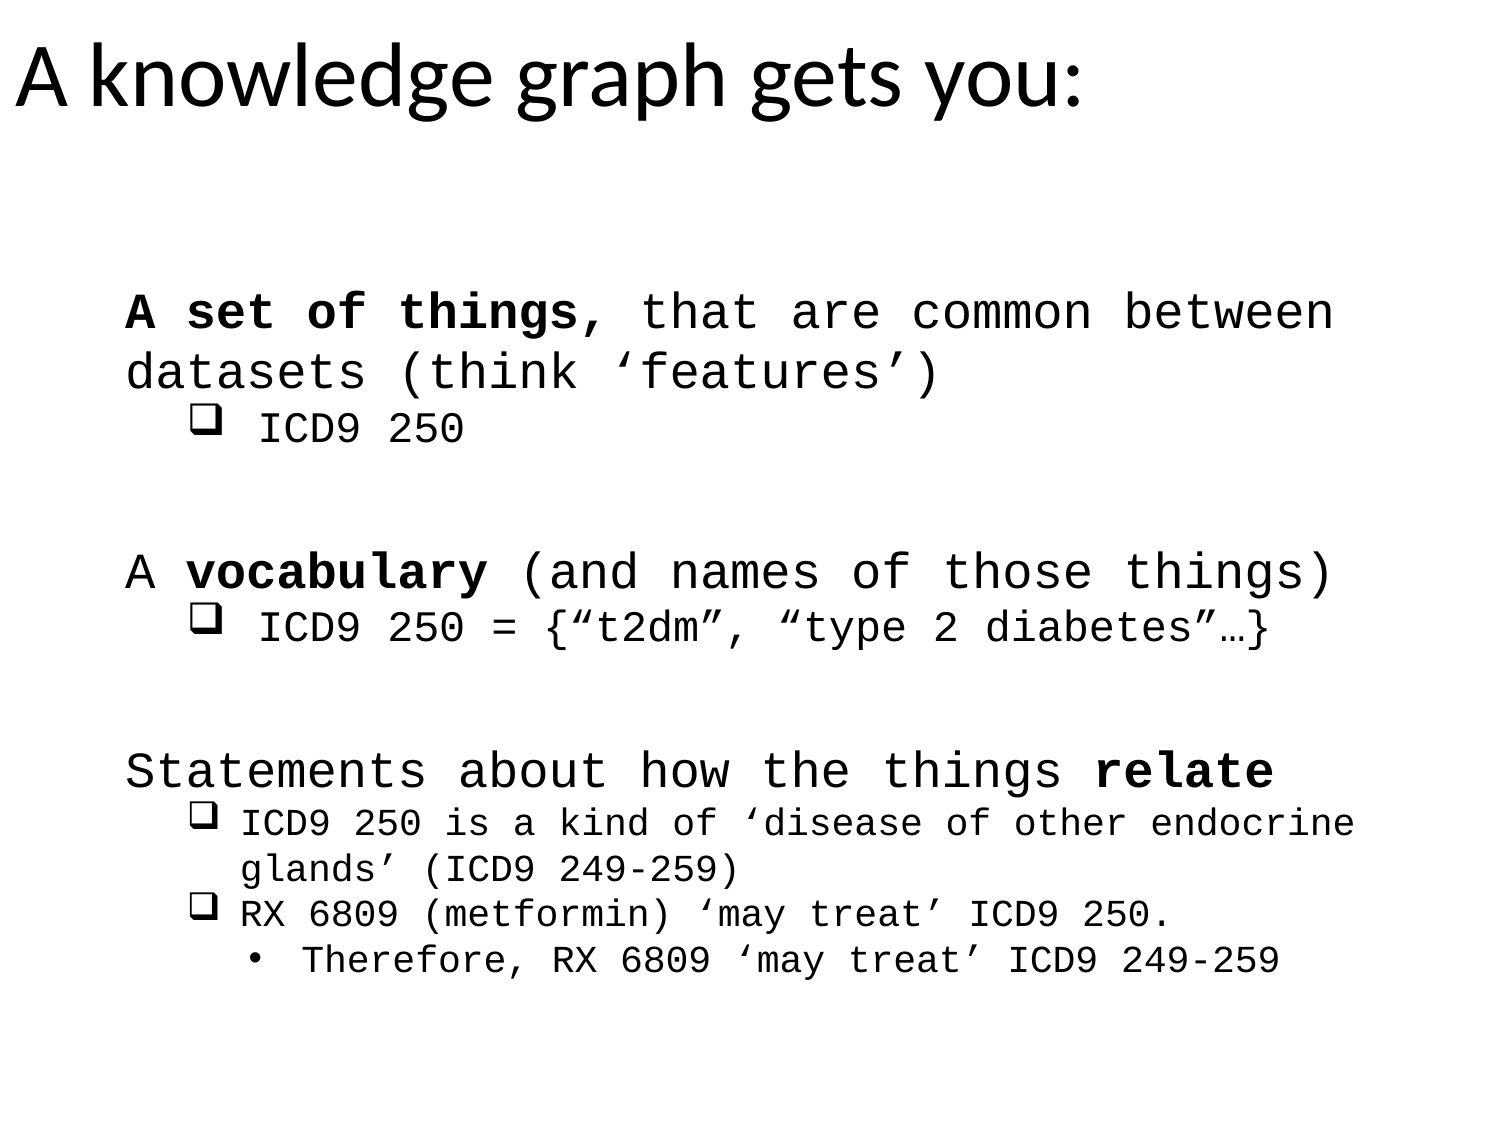

# A knowledge graph gets you:
A set of things, that are common between datasets (think ‘features’)
ICD9 250

A vocabulary (and names of those things)
ICD9 250 = {“t2dm”, “type 2 diabetes”…}

Statements about how the things relate
ICD9 250 is a kind of ‘disease of other endocrine glands’ (ICD9 249-259)
RX 6809 (metformin) ‘may treat’ ICD9 250.
Therefore, RX 6809 ‘may treat’ ICD9 249-259